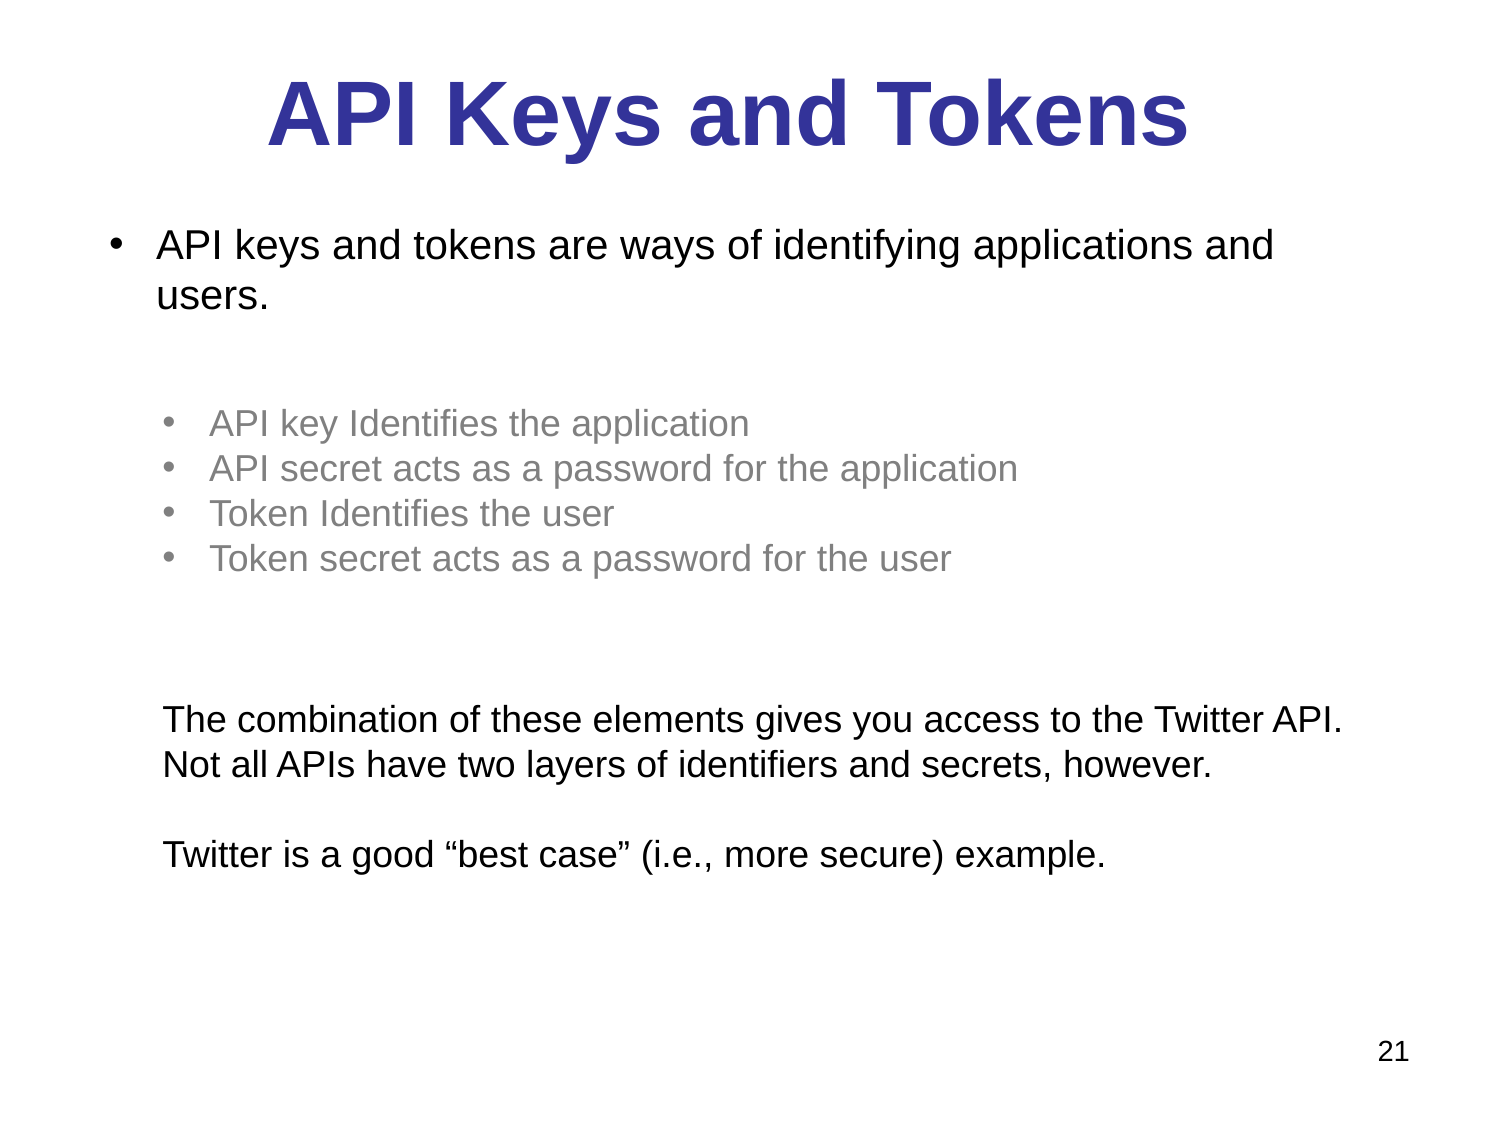

# API Keys and Tokens

API keys and tokens are ways of identifying applications and users.
API key Identifies the application
API secret acts as a password for the application
Token Identifies the user
Token secret acts as a password for the user
The combination of these elements gives you access to the Twitter API.
Not all APIs have two layers of identifiers and secrets, however.

Twitter is a good “best case” (i.e., more secure) example.
21